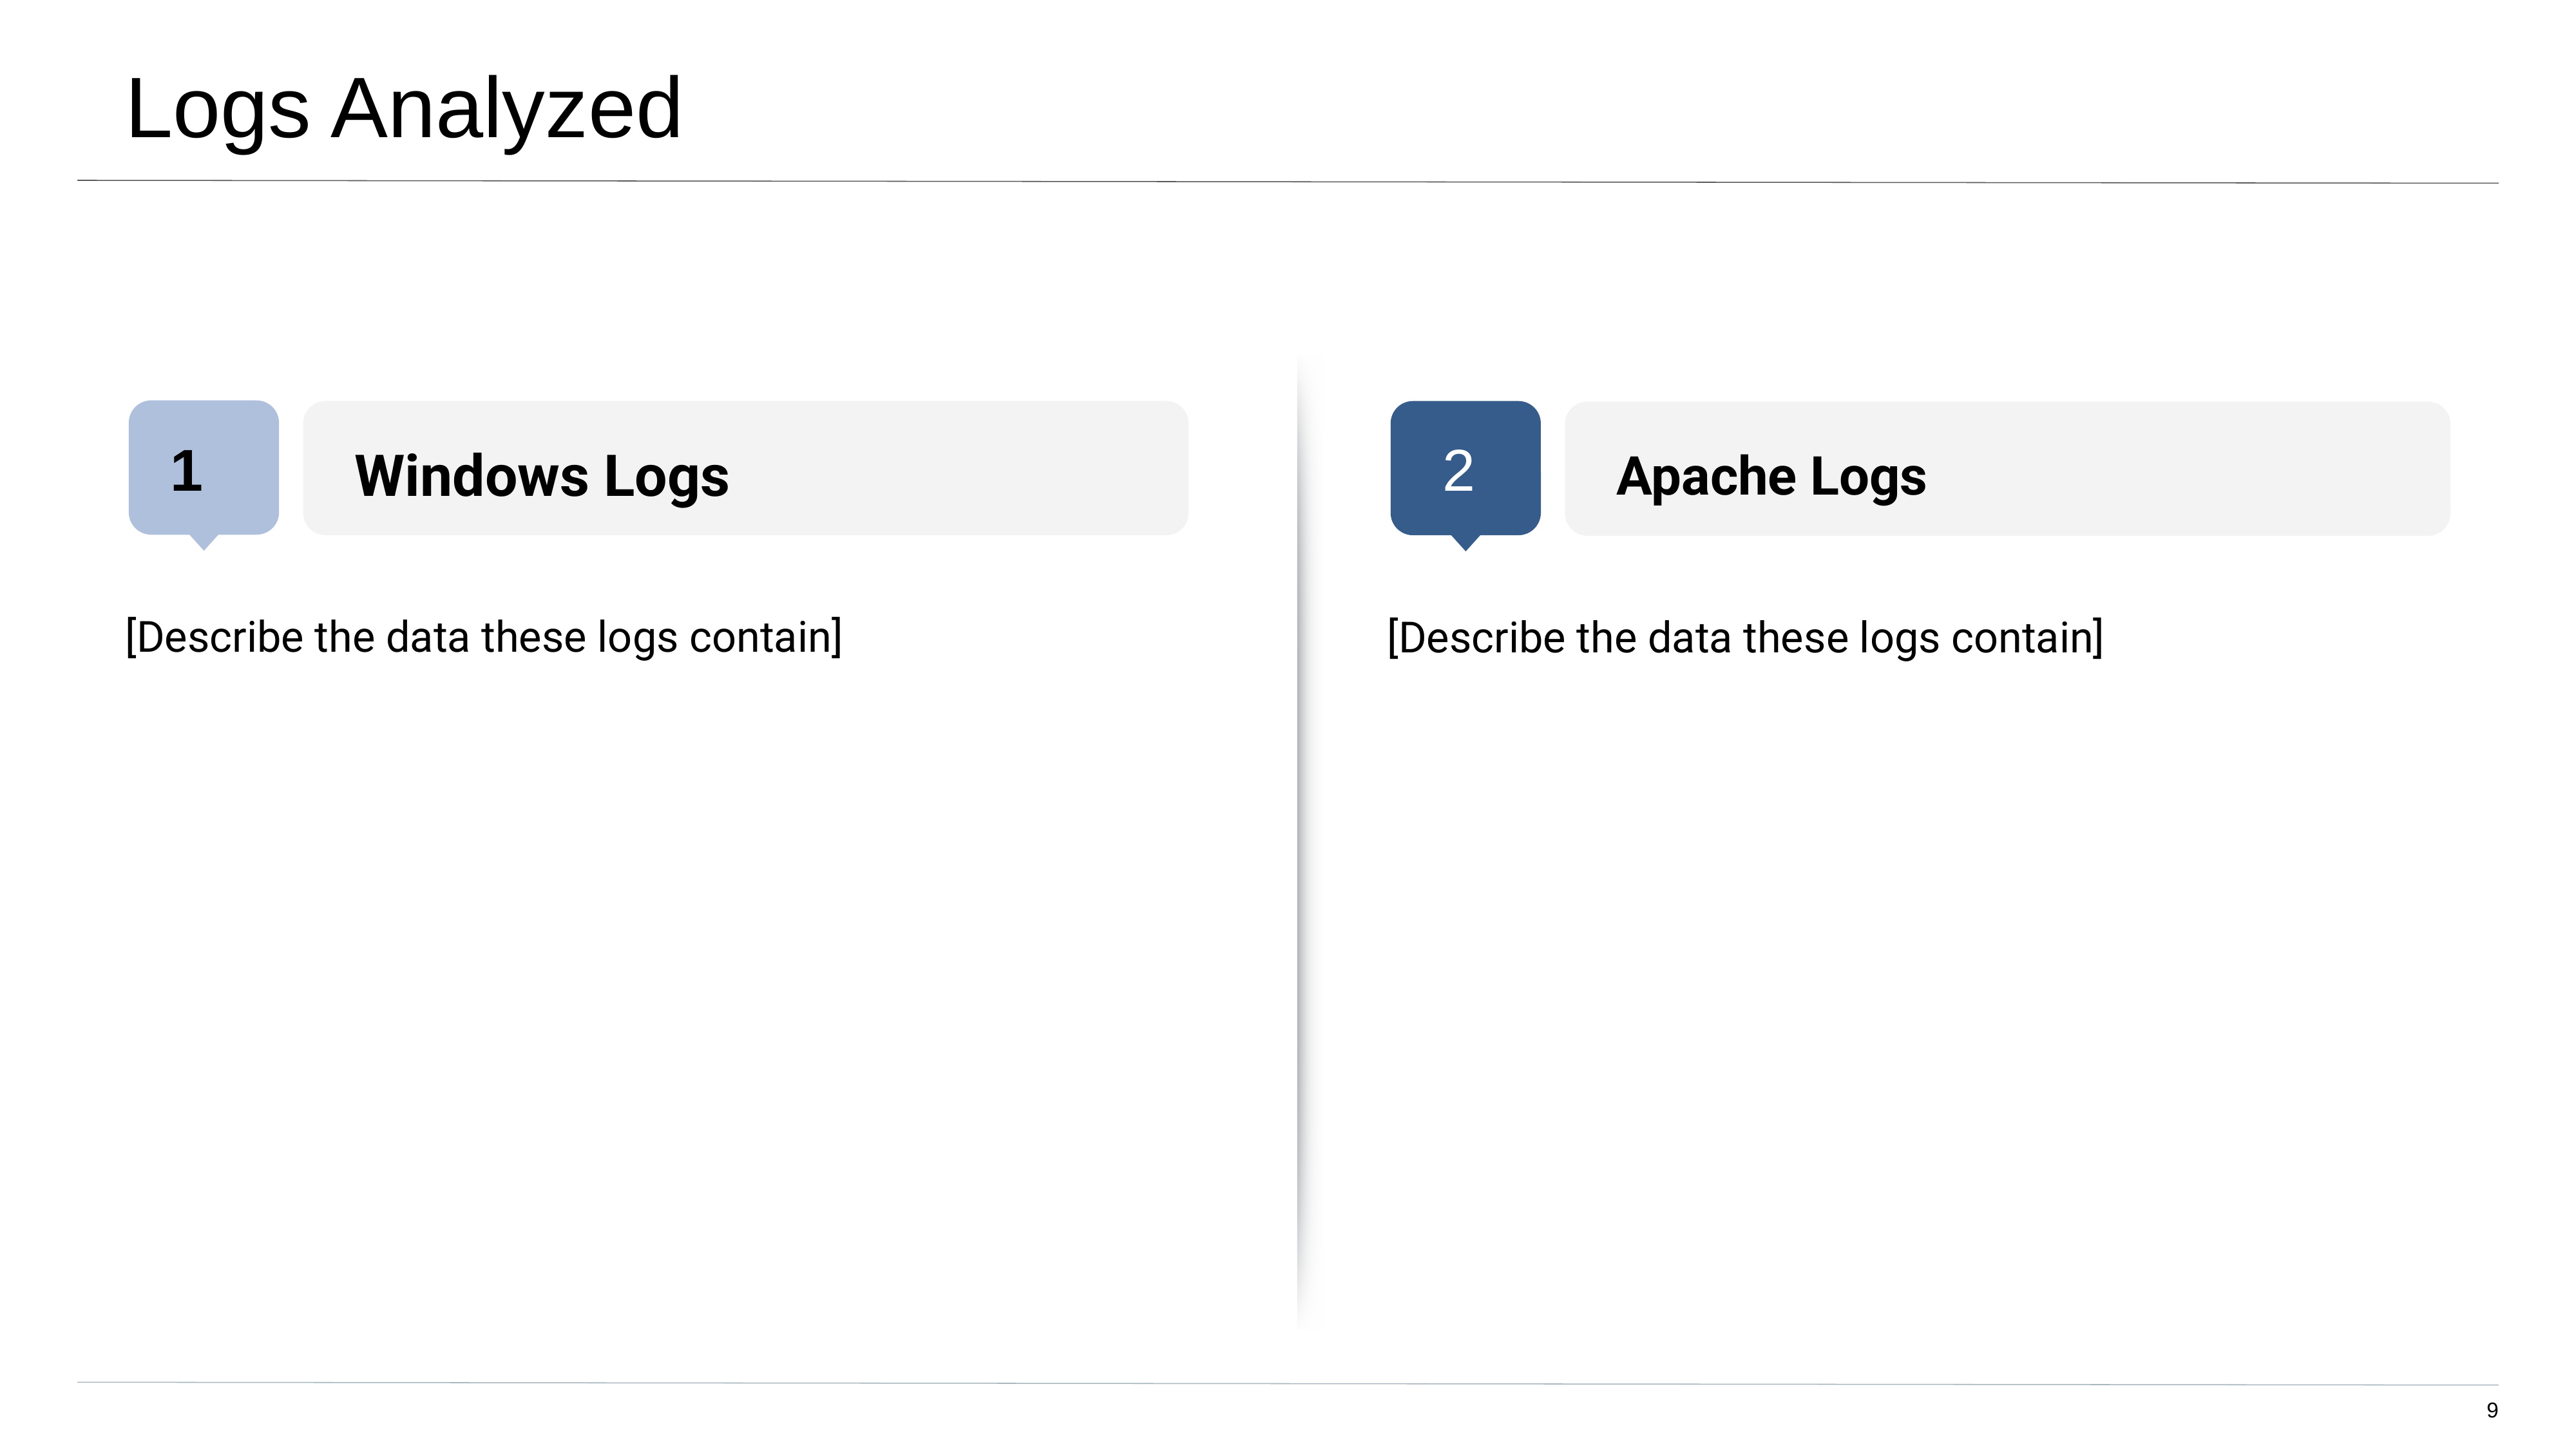

# Logs Analyzed
Windows Logs
Apache Logs
1
2
[Describe the data these logs contain]
[Describe the data these logs contain]

9